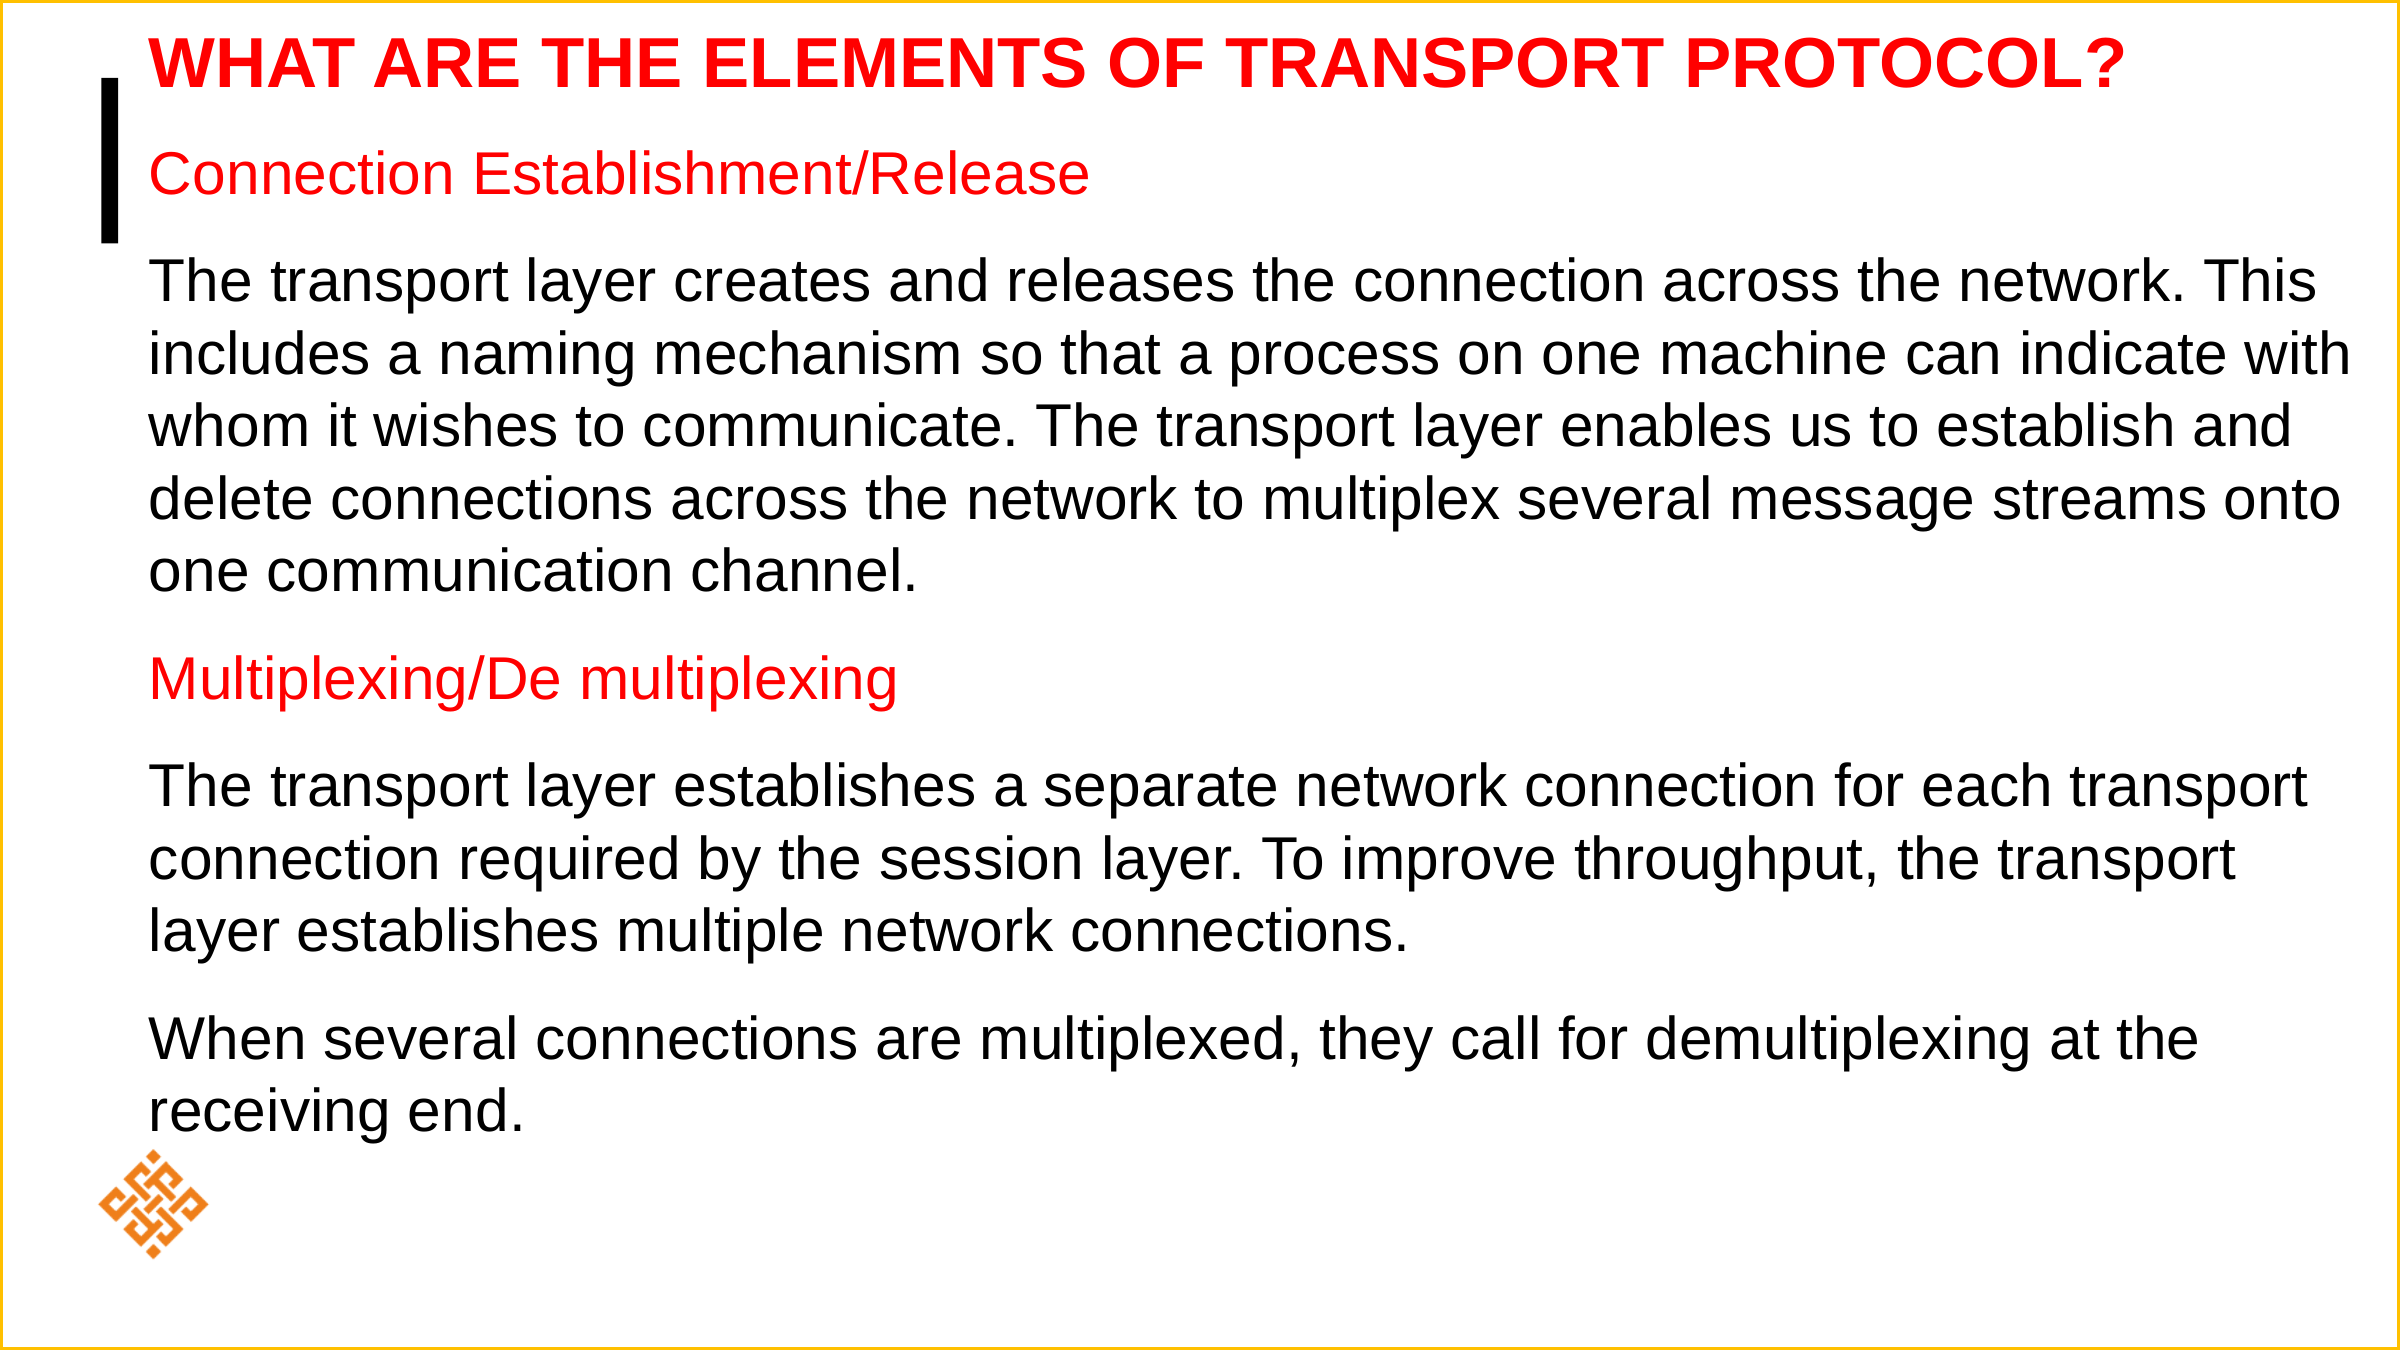

# What are the elements of Transport Protocol?
Connection Establishment/Release
The transport layer creates and releases the connection across the network. This includes a naming mechanism so that a process on one machine can indicate with whom it wishes to communicate. The transport layer enables us to establish and delete connections across the network to multiplex several message streams onto one communication channel.
Multiplexing/De multiplexing
The transport layer establishes a separate network connection for each transport connection required by the session layer. To improve throughput, the transport layer establishes multiple network connections.
When several connections are multiplexed, they call for demultiplexing at the receiving end.